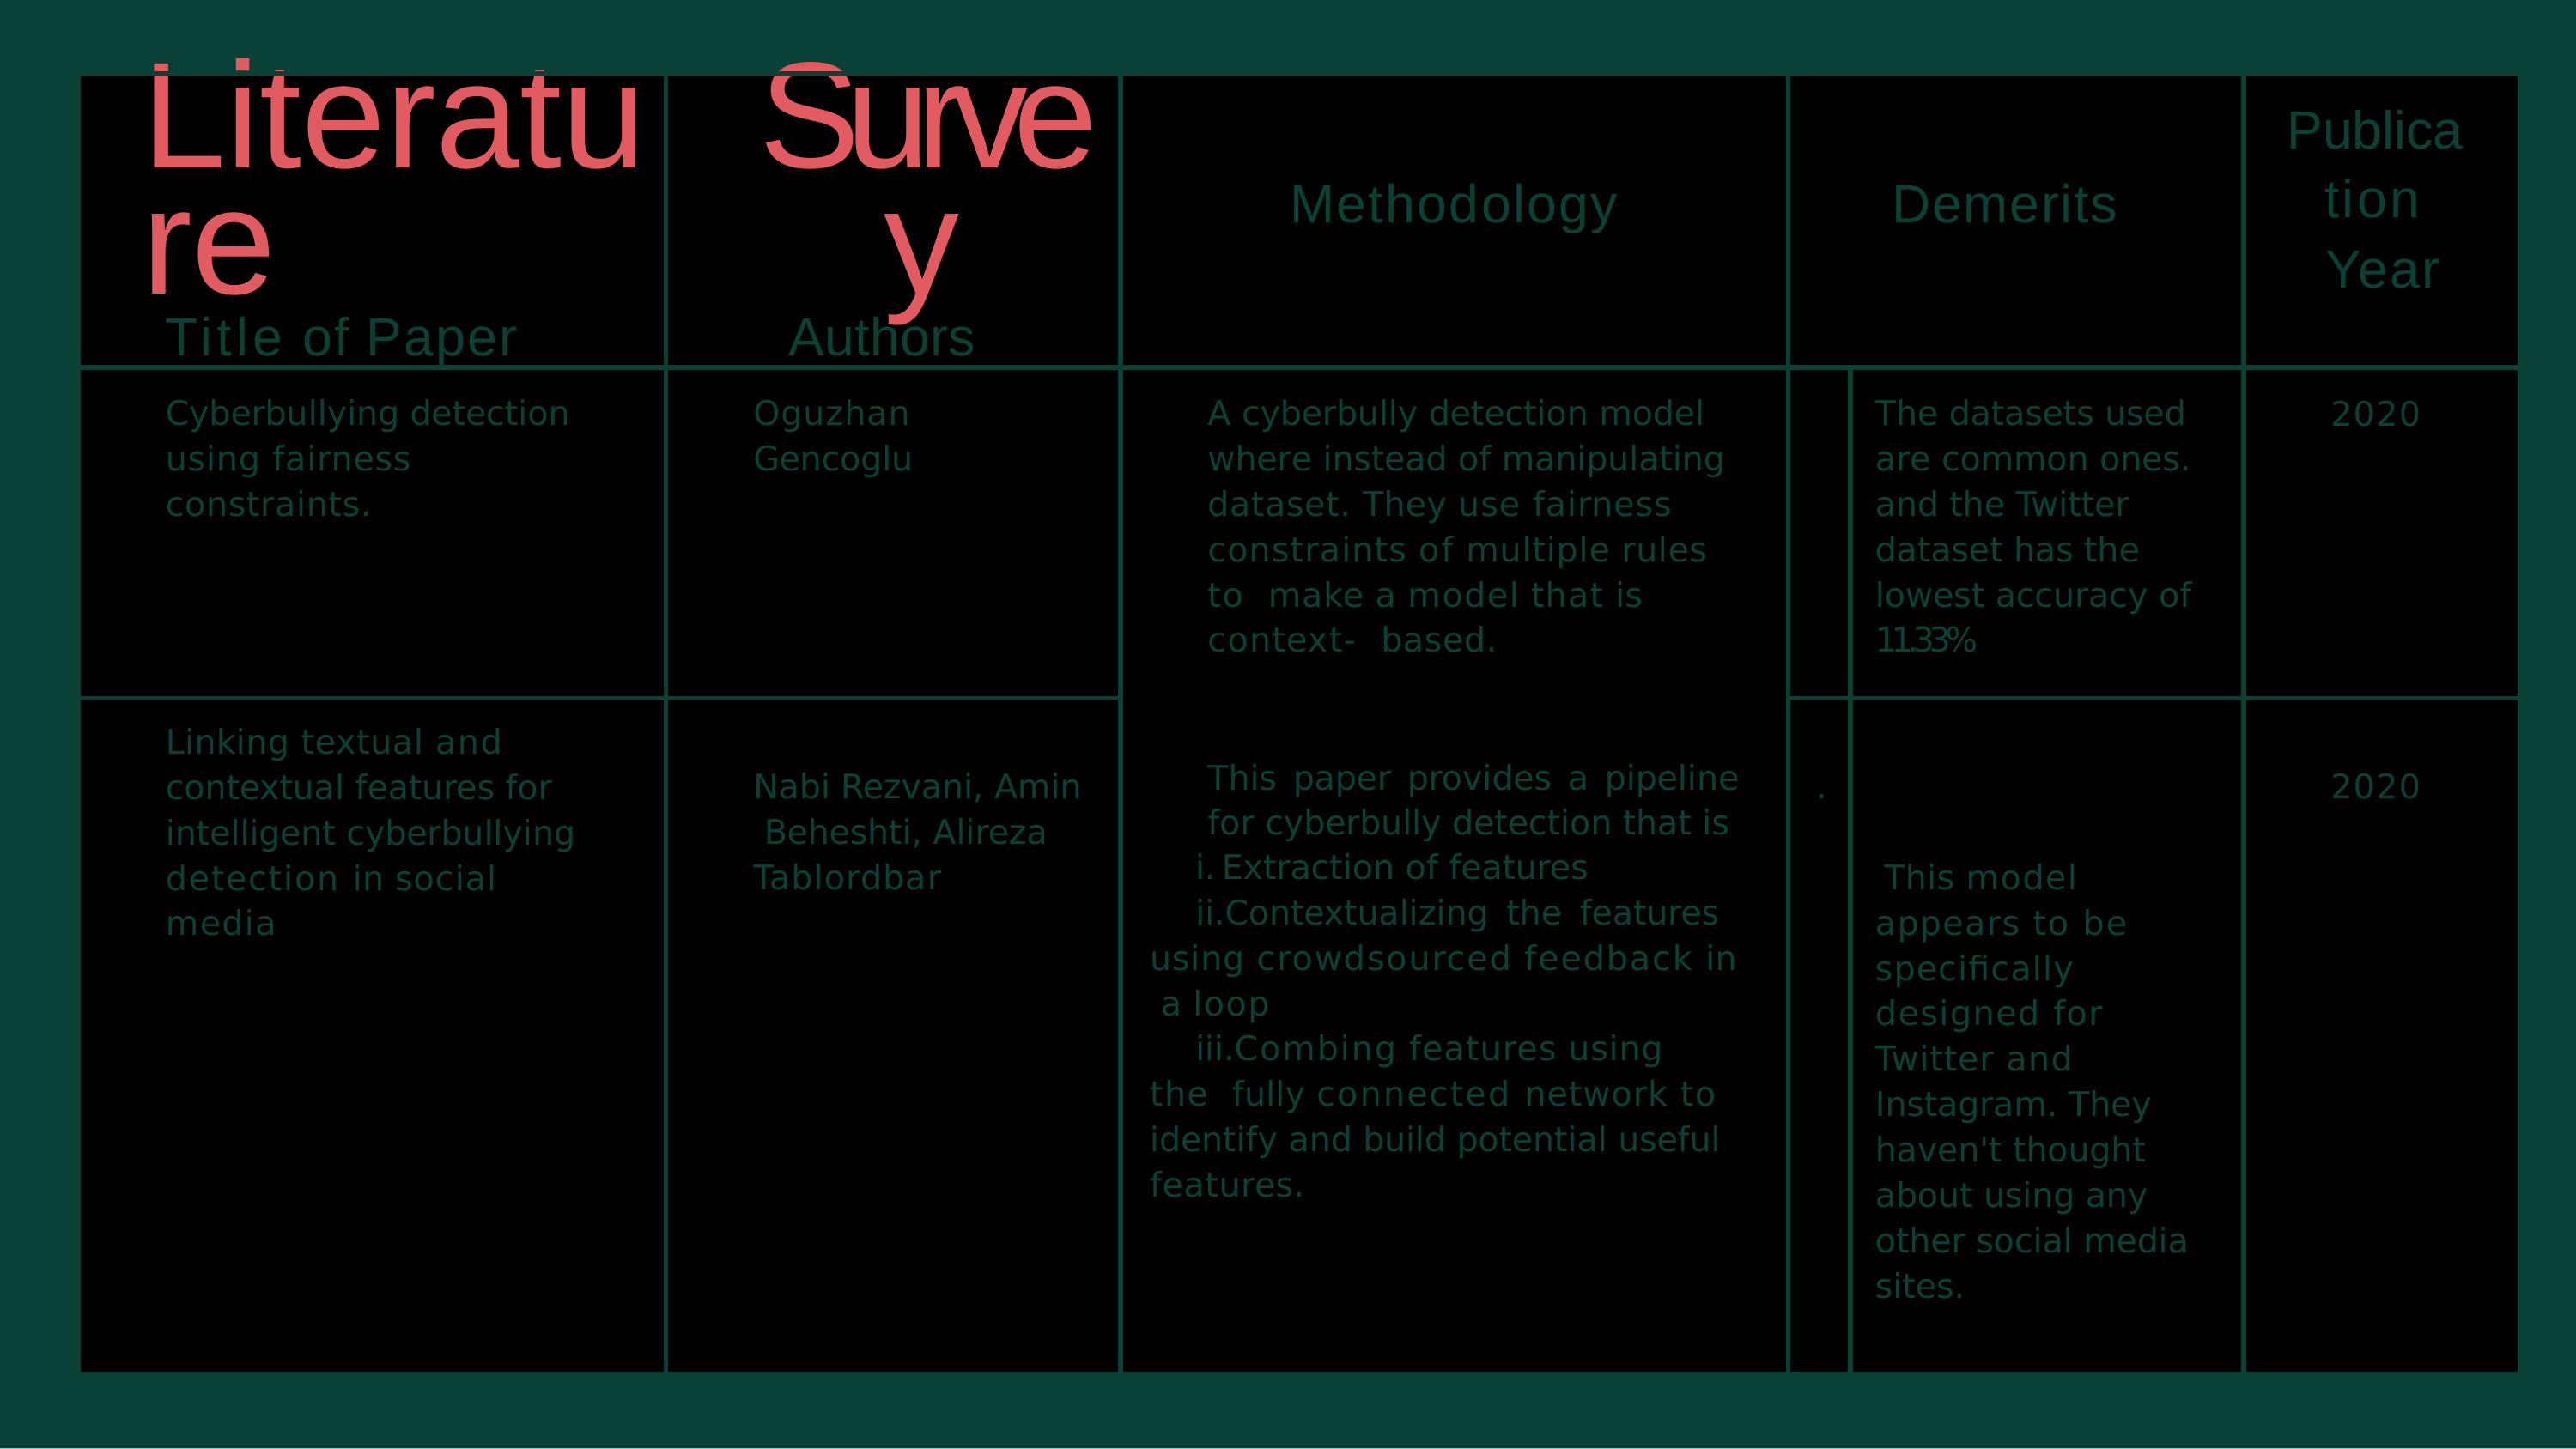

| Literature Title of Paper | Survey Authors | Methodology | Demerits |  | Publica tion Year |
| --- | --- | --- | --- | --- | --- |
| Cyberbullying detection using fairness constraints. | Oguzhan Gencoglu | A cyberbully detection model where instead of manipulating dataset. They use fairness constraints of multiple rules to make a model that is context- based. This paper provides a pipeline for cyberbully detection that is Extraction of features Contextualizing the features using crowdsourced feedback in a loop Combing features using the fully connected network to identify and build potential useful features. |  | The datasets used are common ones. and the Twitter dataset has the lowest accuracy of 11.33% | 2020 |
| Linking textual and contextual features for intelligent cyberbullying detection in social media | Nabi Rezvani, Amin Beheshti, Alireza Tablordbar |  | . | This model appears to be specifically designed for Twitter and Instagram. They haven't thought about using any other social media sites. | 2020 |